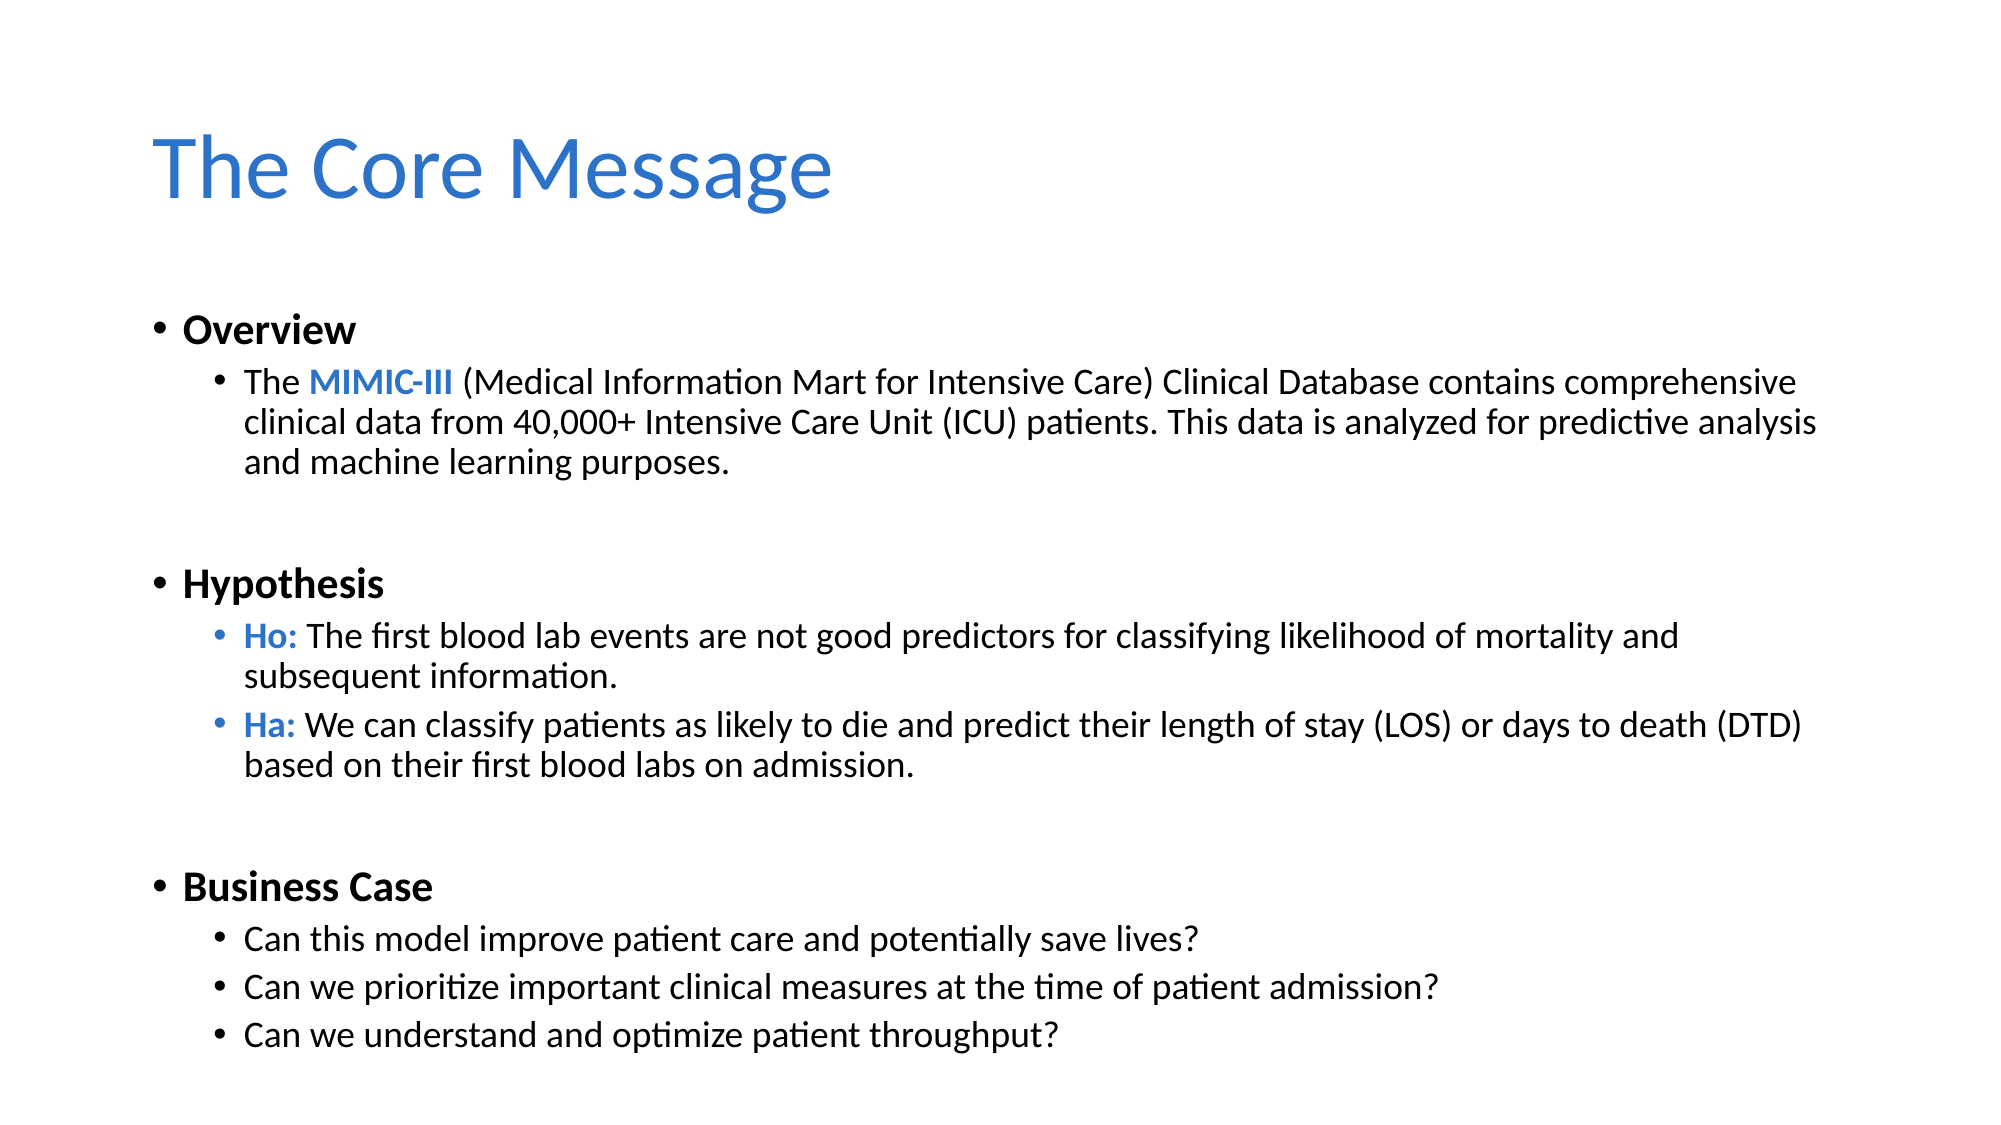

# The Core Message
Overview
The MIMIC-III (Medical Information Mart for Intensive Care) Clinical Database contains comprehensive clinical data from 40,000+ Intensive Care Unit (ICU) patients. This data is analyzed for predictive analysis and machine learning purposes.

Hypothesis
Ho: The first blood lab events are not good predictors for classifying likelihood of mortality and subsequent information.
Ha: We can classify patients as likely to die and predict their length of stay (LOS) or days to death (DTD) based on their first blood labs on admission.

Business Case
Can this model improve patient care and potentially save lives?
Can we prioritize important clinical measures at the time of patient admission?
Can we understand and optimize patient throughput?